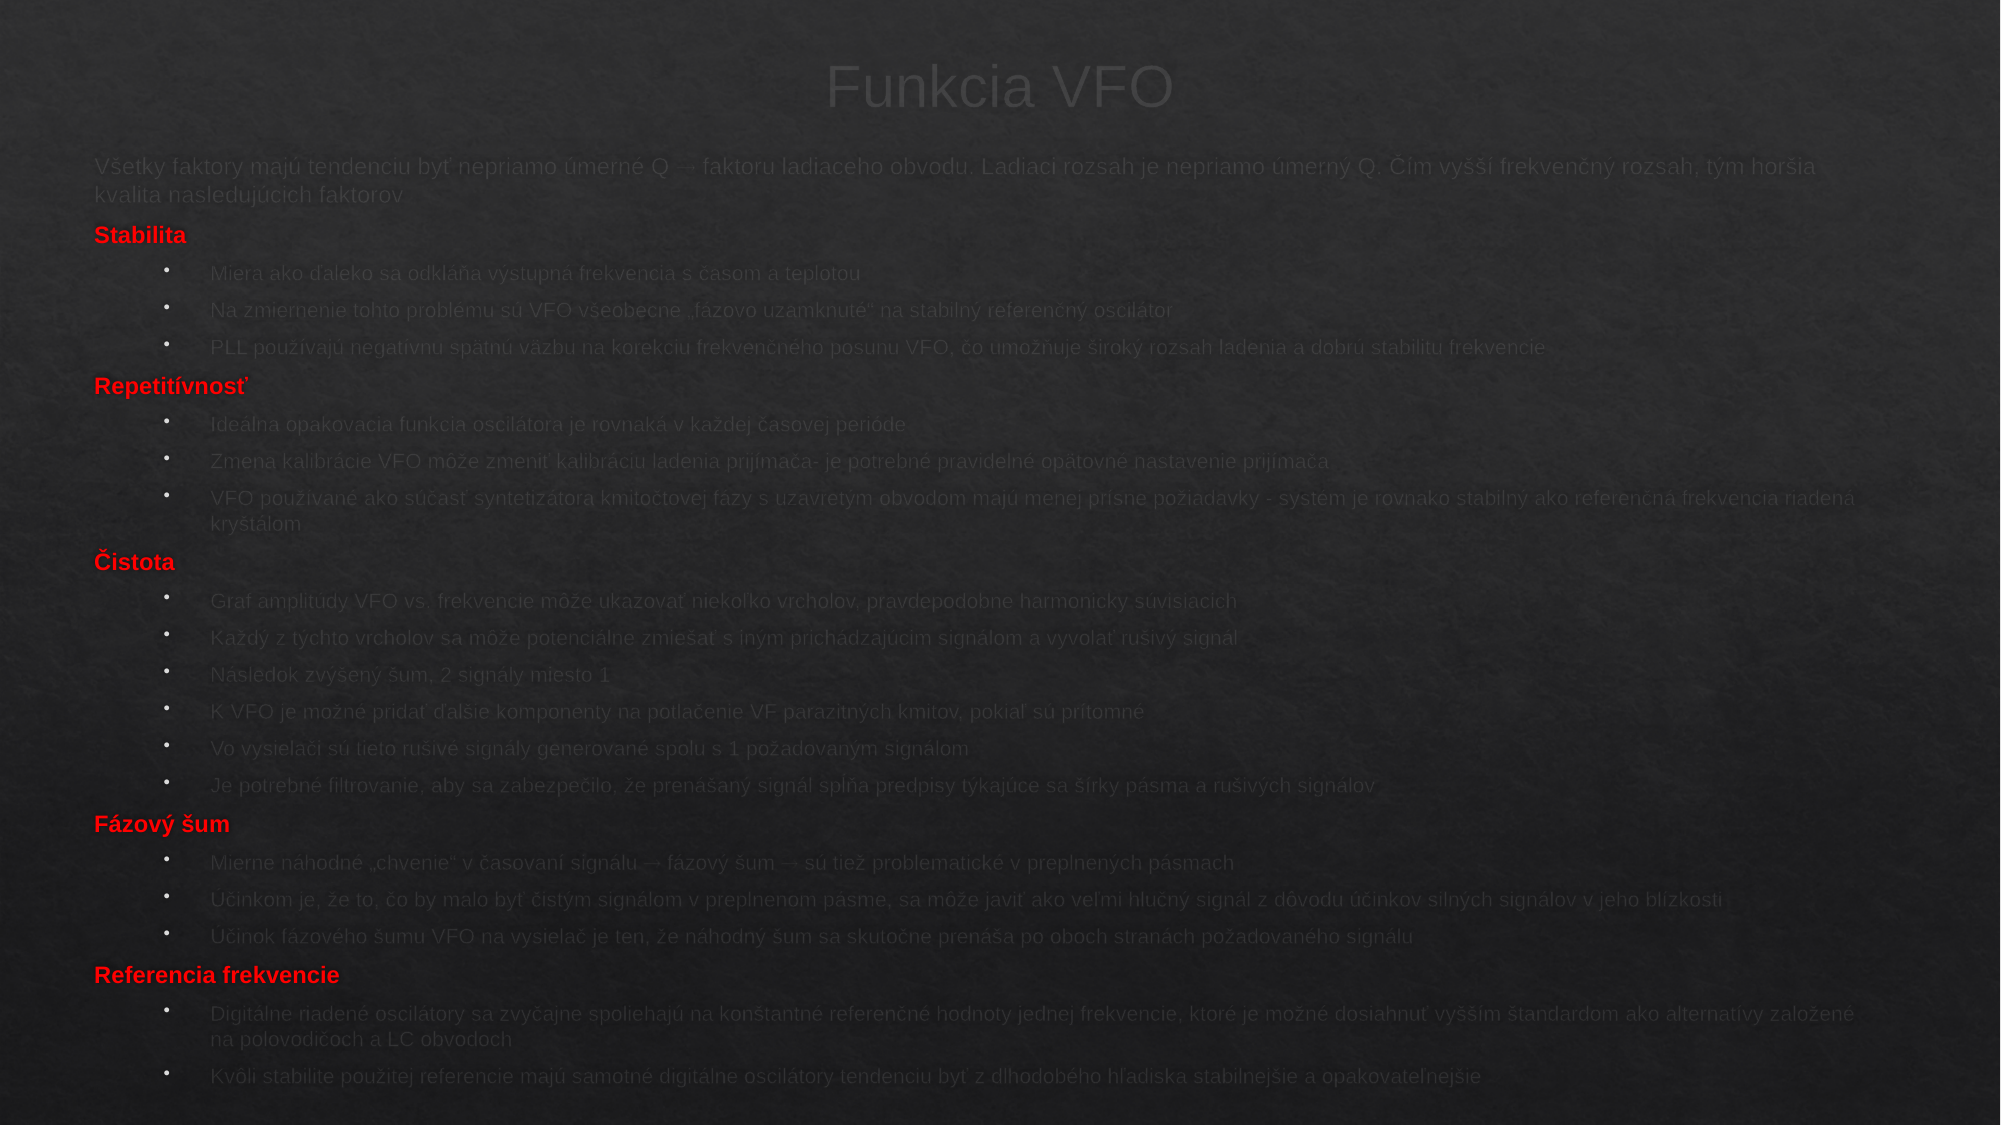

# Funkcia VFO
Všetky faktory majú tendenciu byť nepriamo úmerné Q → faktoru ladiaceho obvodu. Ladiaci rozsah je nepriamo úmerný Q. Čím vyšší frekvenčný rozsah, tým horšia kvalita nasledujúcich faktorov
Stabilita
Miera ako ďaleko sa odkláňa výstupná frekvencia s časom a teplotou
Na zmiernenie tohto problému sú VFO všeobecne „fázovo uzamknuté“ na stabilný referenčný oscilátor
PLL používajú negatívnu spätnú väzbu na korekciu frekvenčného posunu VFO, čo umožňuje široký rozsah ladenia a dobrú stabilitu frekvencie
Repetitívnosť
Ideálna opakovacia funkcia oscilátora je rovnaká v každej časovej perióde
Zmena kalibrácie VFO môže zmeniť kalibráciu ladenia prijímača- je potrebné pravidelné opätovné nastavenie prijímača
VFO používané ako súčasť syntetizátora kmitočtovej fázy s uzavretým obvodom majú menej prísne požiadavky - systém je rovnako stabilný ako referenčná frekvencia riadená kryštálom
Čistota
Graf amplitúdy VFO vs. frekvencie môže ukazovať niekoľko vrcholov, pravdepodobne harmonicky súvisiacich
Každý z týchto vrcholov sa môže potenciálne zmiešať s iným prichádzajúcim signálom a vyvolať rušivý signál
Následok zvýšený šum, 2 signály miesto 1
K VFO je možné pridať ďalšie komponenty na potlačenie VF parazitných kmitov, pokiaľ sú prítomné
Vo vysielači sú tieto rušivé signály generované spolu s 1 požadovaným signálom
Je potrebné filtrovanie, aby sa zabezpečilo, že prenášaný signál spĺňa predpisy týkajúce sa šírky pásma a rušivých signálov
Fázový šum
Mierne náhodné „chvenie“ v časovaní signálu → fázový šum → sú tiež problematické v preplnených pásmach
Účinkom je, že to, čo by malo byť čistým signálom v preplnenom pásme, sa môže javiť ako veľmi hlučný signál z dôvodu účinkov silných signálov v jeho blízkosti
Účinok fázového šumu VFO na vysielač je ten, že náhodný šum sa skutočne prenáša po oboch stranách požadovaného signálu
Referencia frekvencie
Digitálne riadené oscilátory sa zvyčajne spoliehajú na konštantné referenčné hodnoty jednej frekvencie, ktoré je možné dosiahnuť vyšším štandardom ako alternatívy založené na polovodičoch a LC obvodoch
Kvôli stabilite použitej referencie majú samotné digitálne oscilátory tendenciu byť z dlhodobého hľadiska stabilnejšie a opakovateľnejšie